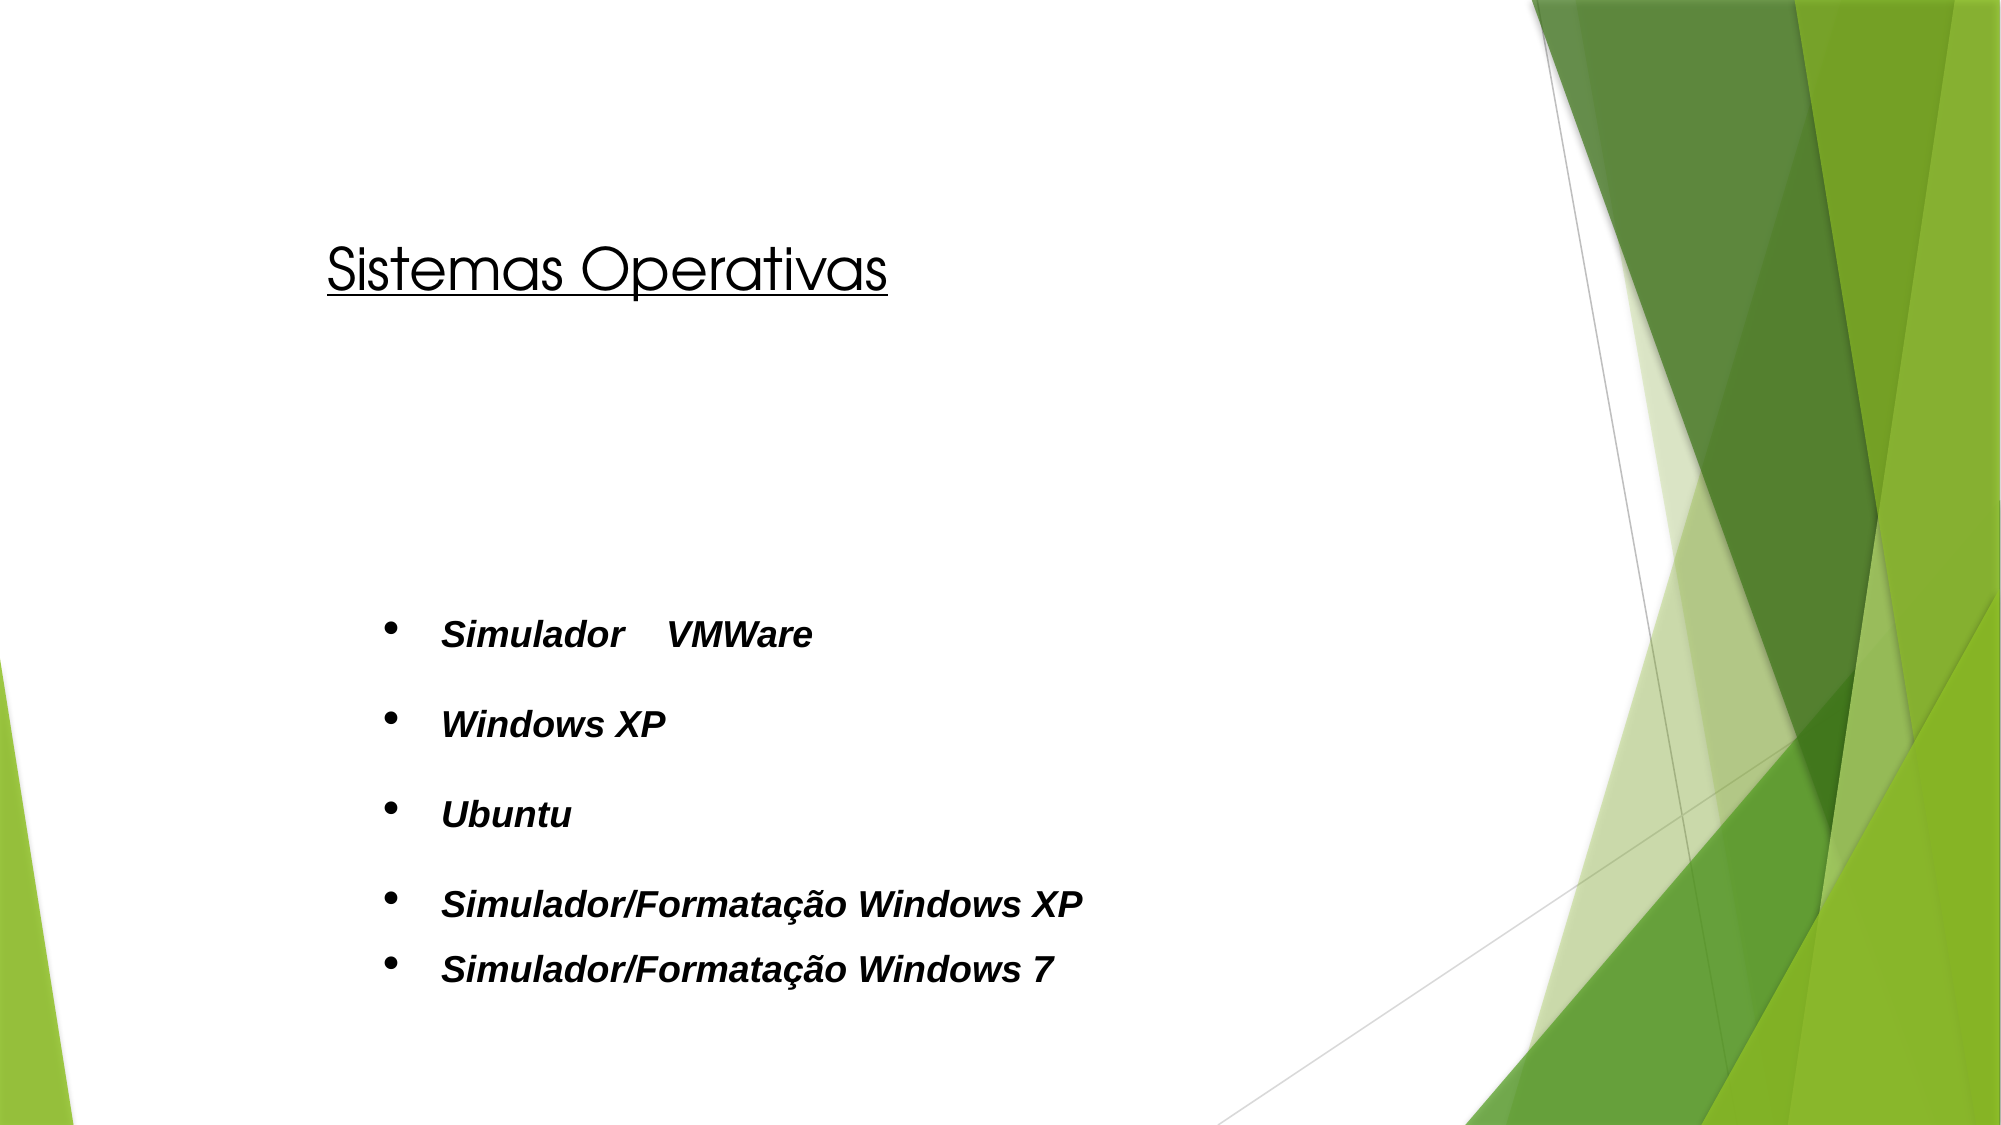

Sistemas Operativas
Simulador    VMWare
Windows XP
Ubuntu
Simulador/Formatação Windows XP
Simulador/Formatação Windows 7